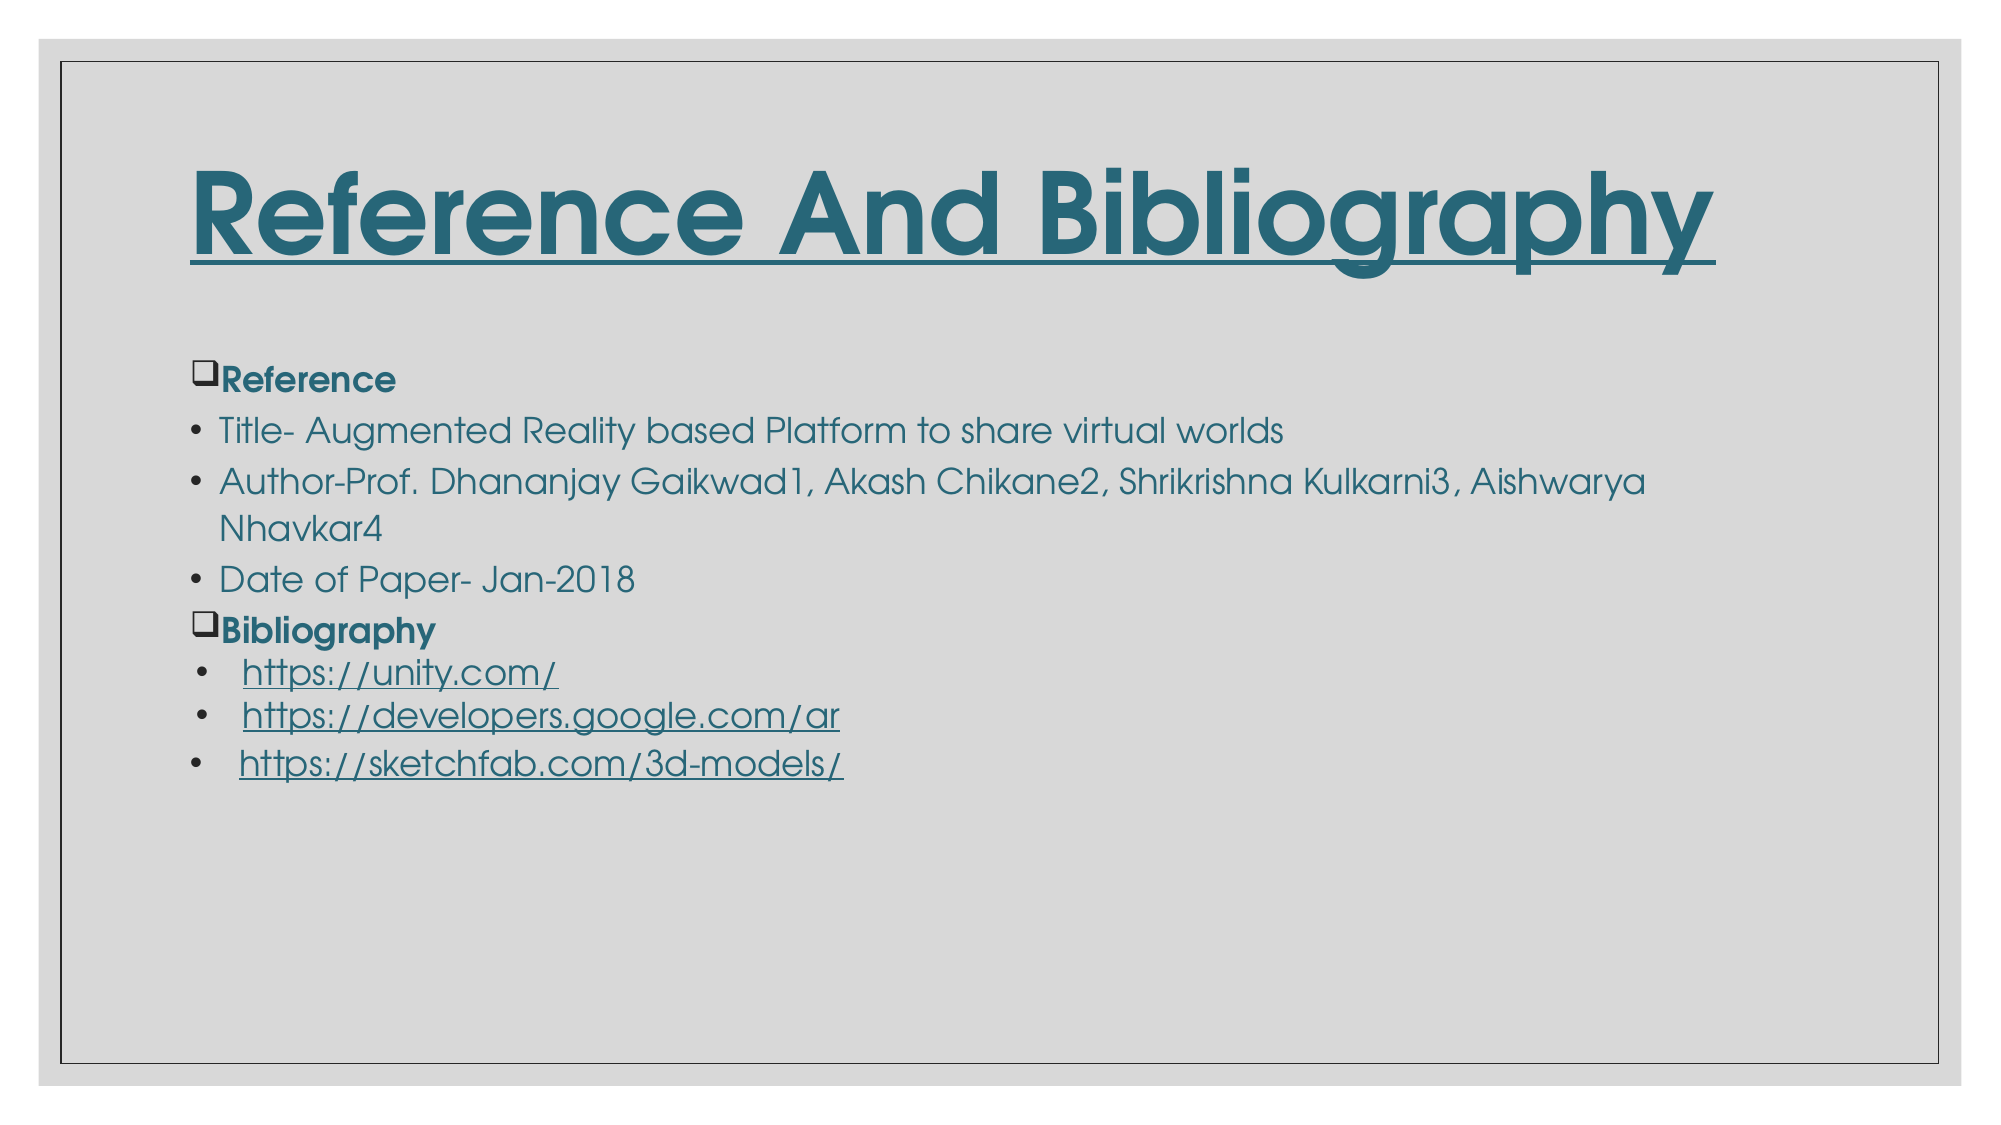

# Reference And Bibliography
Reference
Title- Augmented Reality based Platform to share virtual worlds
Author-Prof. Dhananjay Gaikwad1, Akash Chikane2, Shrikrishna Kulkarni3, Aishwarya Nhavkar4
Date of Paper- Jan-2018
Bibliography
https://unity.com/
https://developers.google.com/ar
  https://sketchfab.com/3d-models/